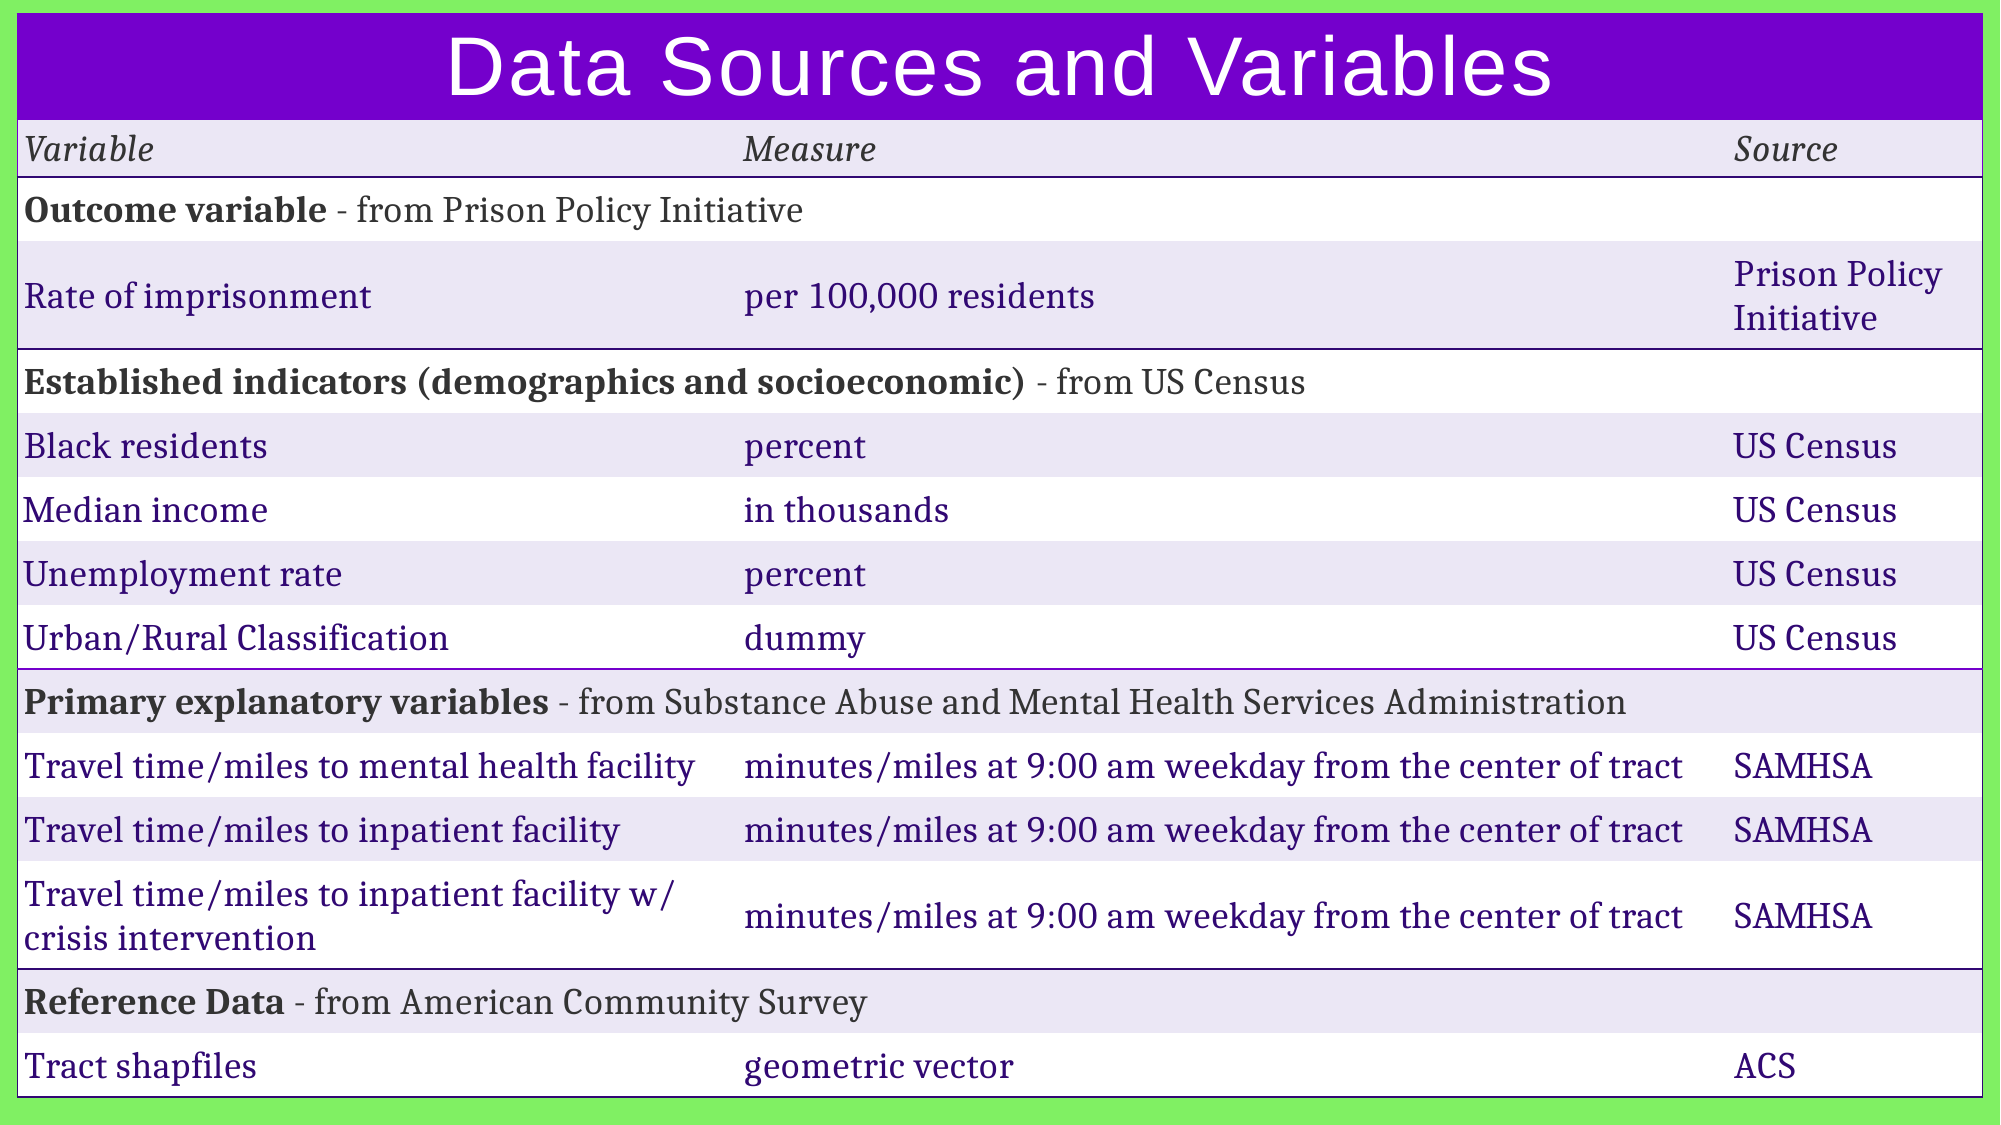

| Data Sources and Variables |  |  |
| --- | --- | --- |
| Variable | Measure | Source |
| Outcome variable - from Prison Policy Initiative |  |  |
| Rate of imprisonment | per 100,000 residents | Prison Policy Initiative |
| Established indicators (demographics and socioeconomic) - from US Census |  |  |
| Black residents | percent | US Census |
| Median income | in thousands | US Census |
| Unemployment rate | percent | US Census |
| Urban/Rural Classification | dummy | US Census |
| Primary explanatory variables - from Substance Abuse and Mental Health Services Administration |  |  |
| Travel time/miles to mental health facility | minutes/miles at 9:00 am weekday from the center of tract | SAMHSA |
| Travel time/miles to inpatient facility | minutes/miles at 9:00 am weekday from the center of tract | SAMHSA |
| Travel time/miles to inpatient facility w/ crisis intervention | minutes/miles at 9:00 am weekday from the center of tract | SAMHSA |
| Reference Data - from American Community Survey |  |  |
| Tract shapfiles | geometric vector | ACS |